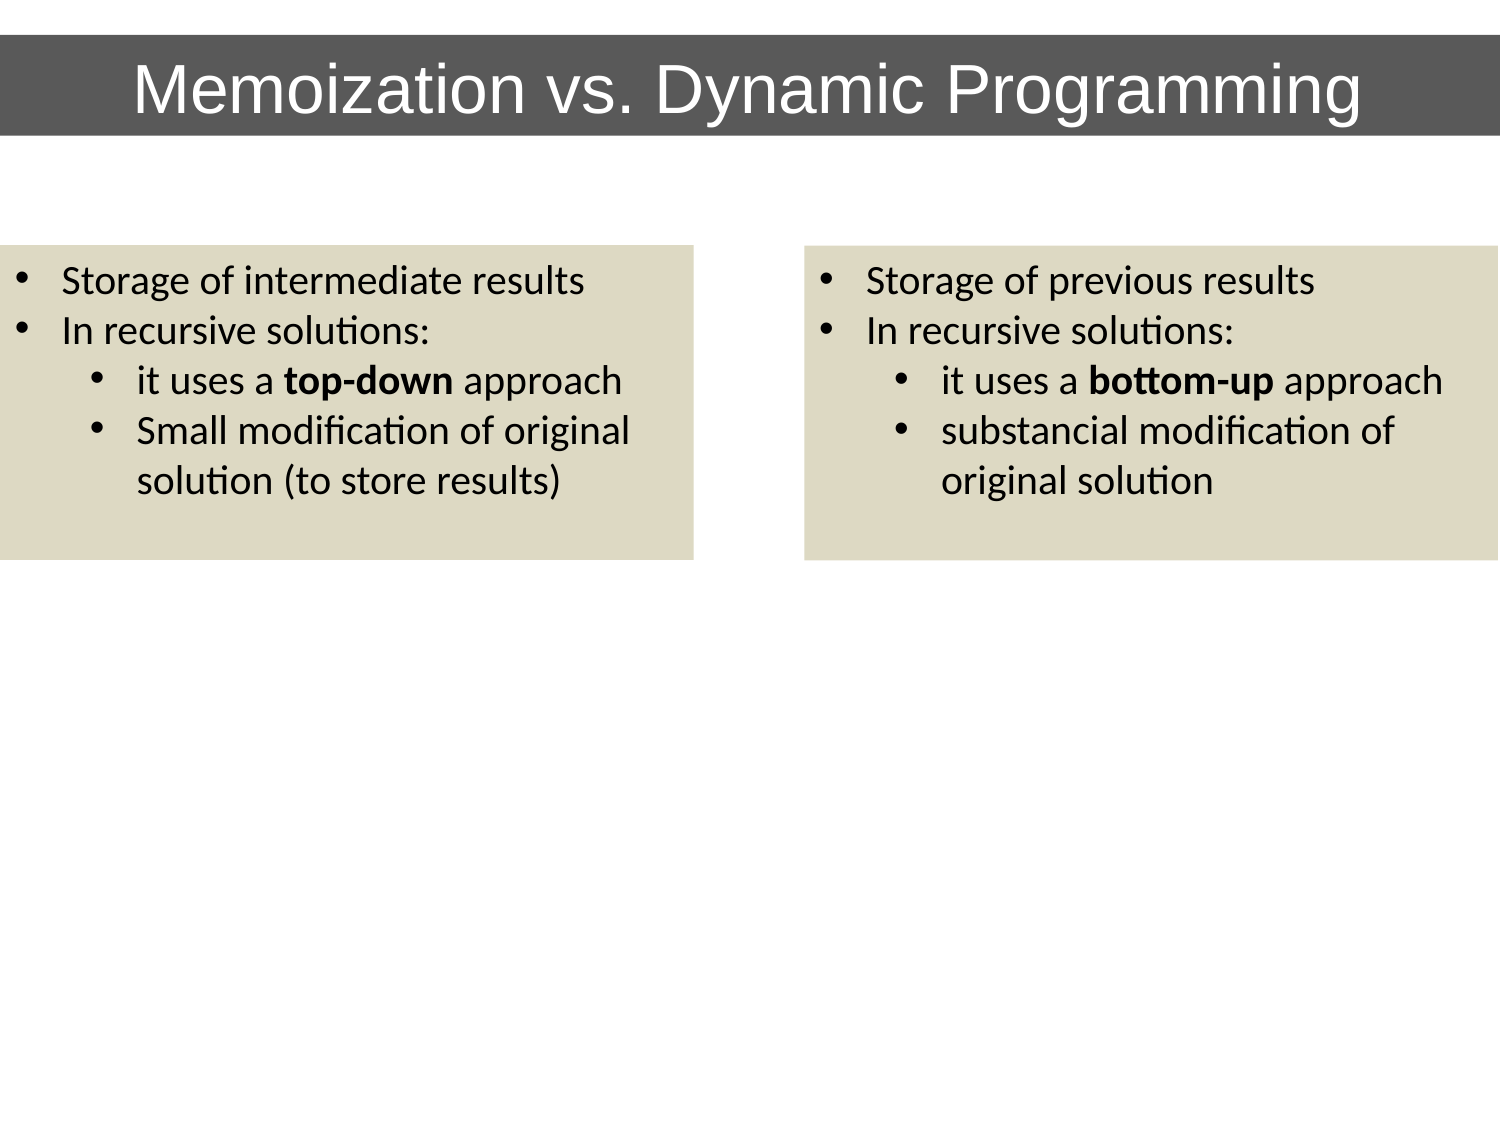

Memoization vs. Dynamic Programming
Storage of intermediate results
In recursive solutions:
it uses a top-down approach
Small modification of original solution (to store results)

Storage of previous results
In recursive solutions:
it uses a bottom-up approach
substancial modification of original solution